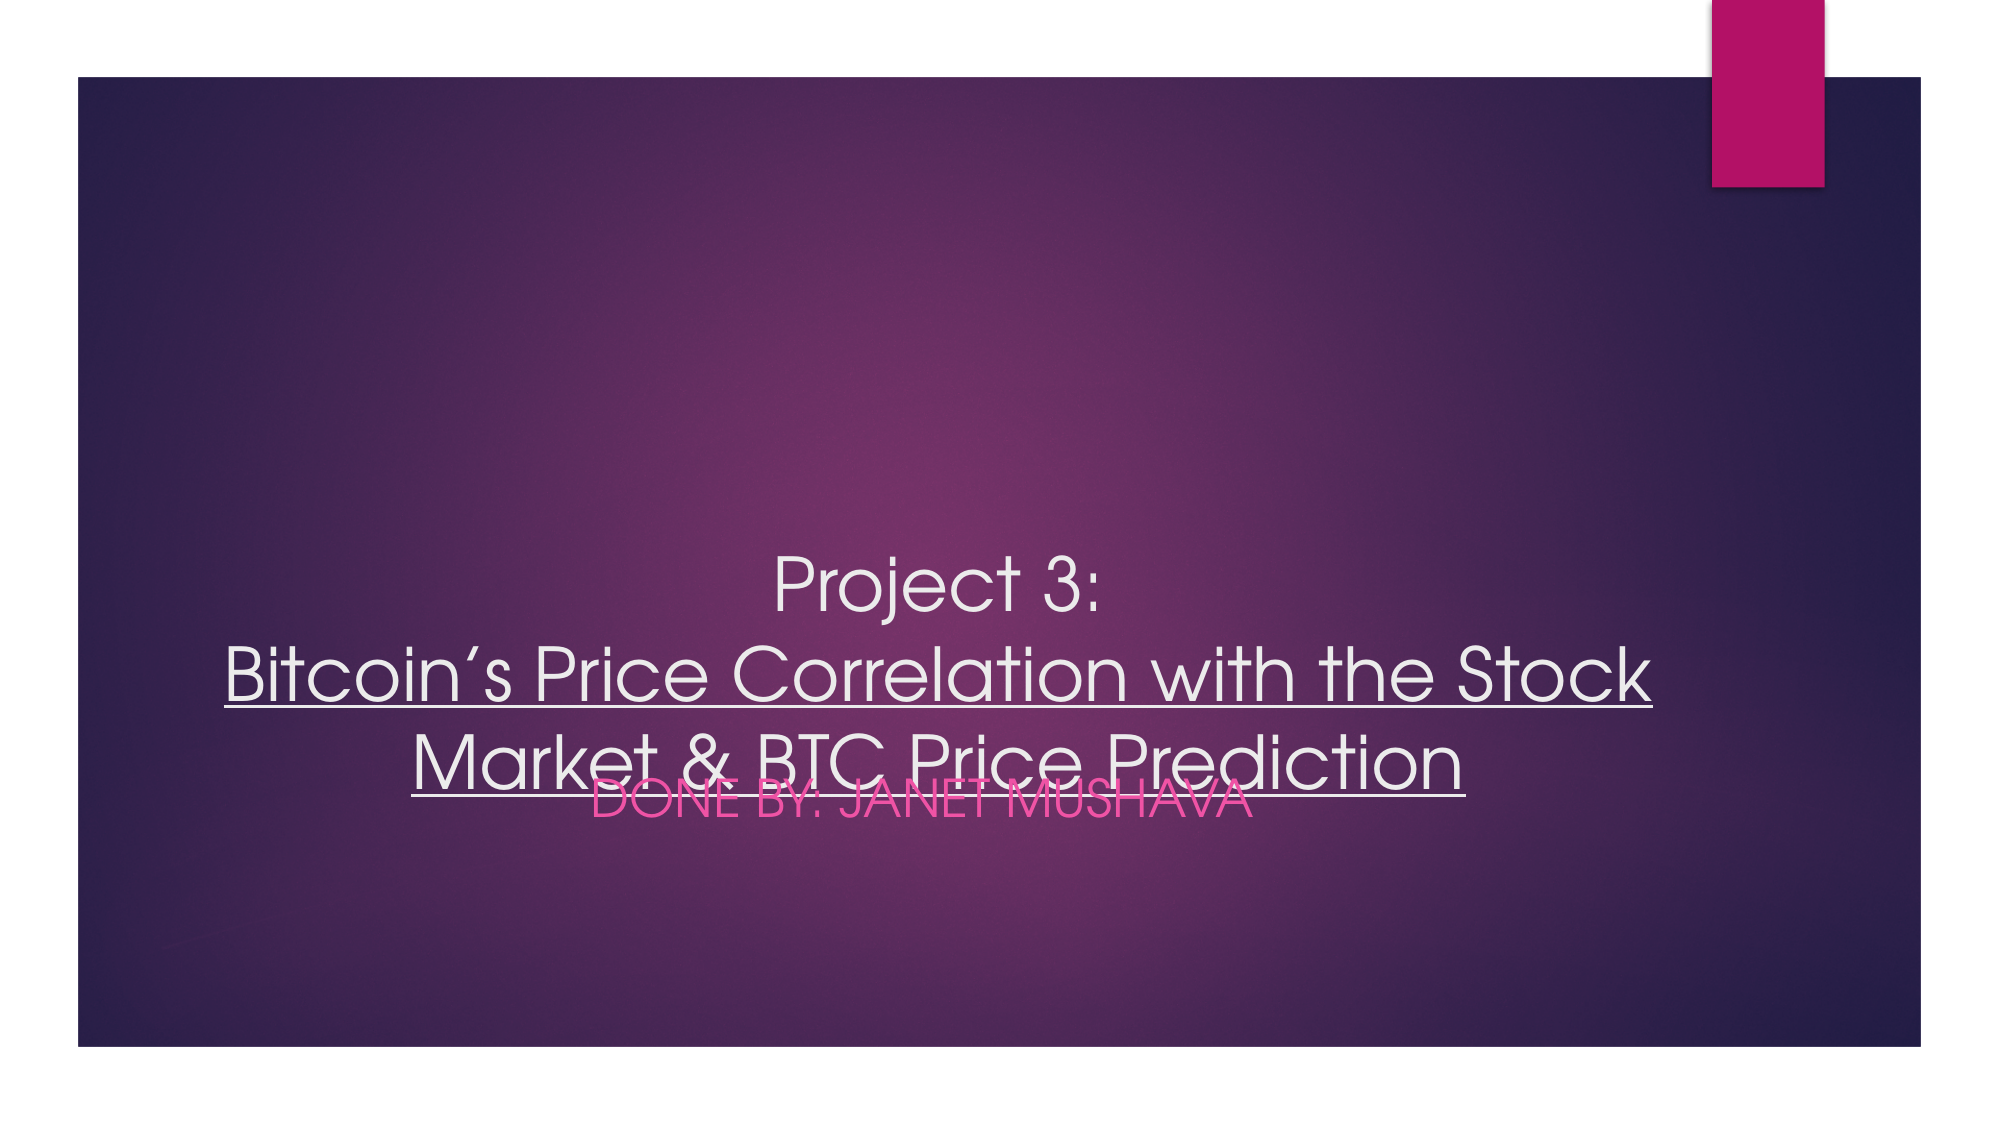

# Project 3: Bitcoin’s Price Correlation with the Stock Market & BTC Price Prediction
done BY: Janet mushava